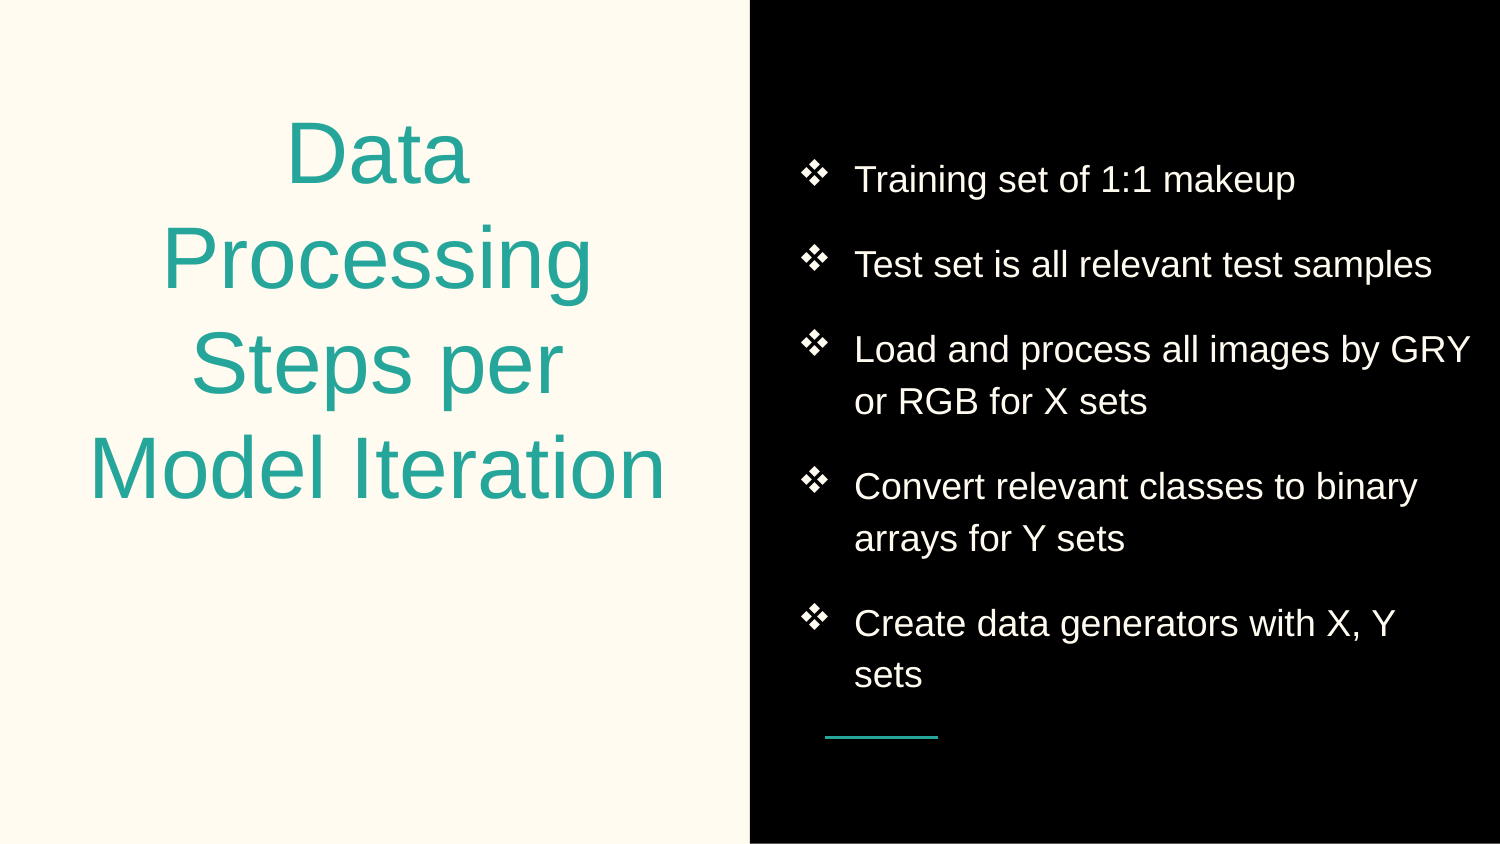

Training set of 1:1 makeup
Test set is all relevant test samples
Load and process all images by GRY or RGB for X sets
Convert relevant classes to binary arrays for Y sets
Create data generators with X, Y sets
# Data Processing Steps per Model Iteration